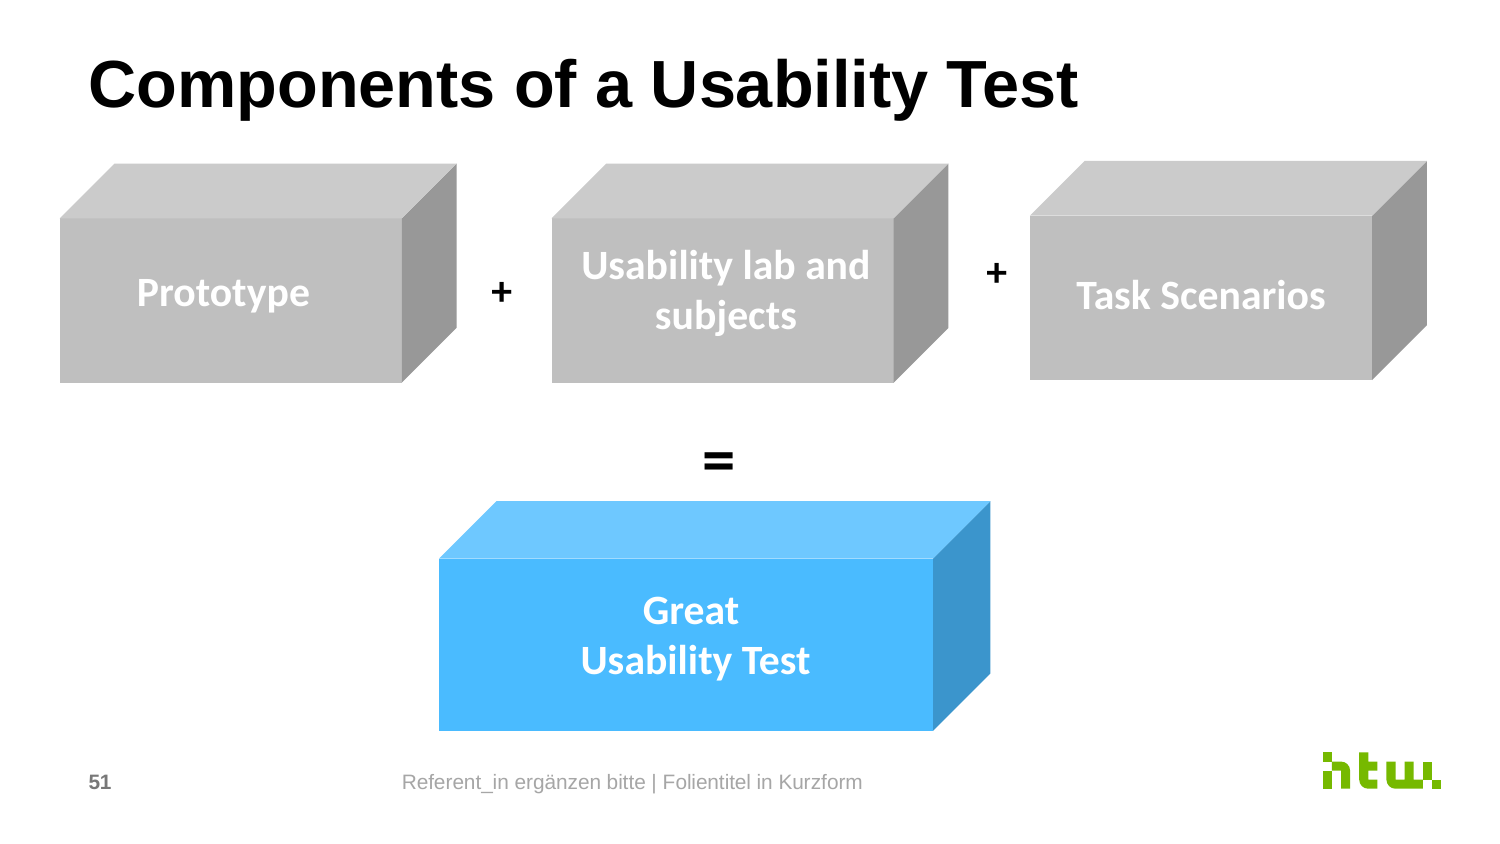

# Components of a Usability Test

Usability lab and subjects
Task Scenarios
+
???
+
Prototype
=

Great
Usability Test
51
Referent_in ergänzen bitte | Folientitel in Kurzform